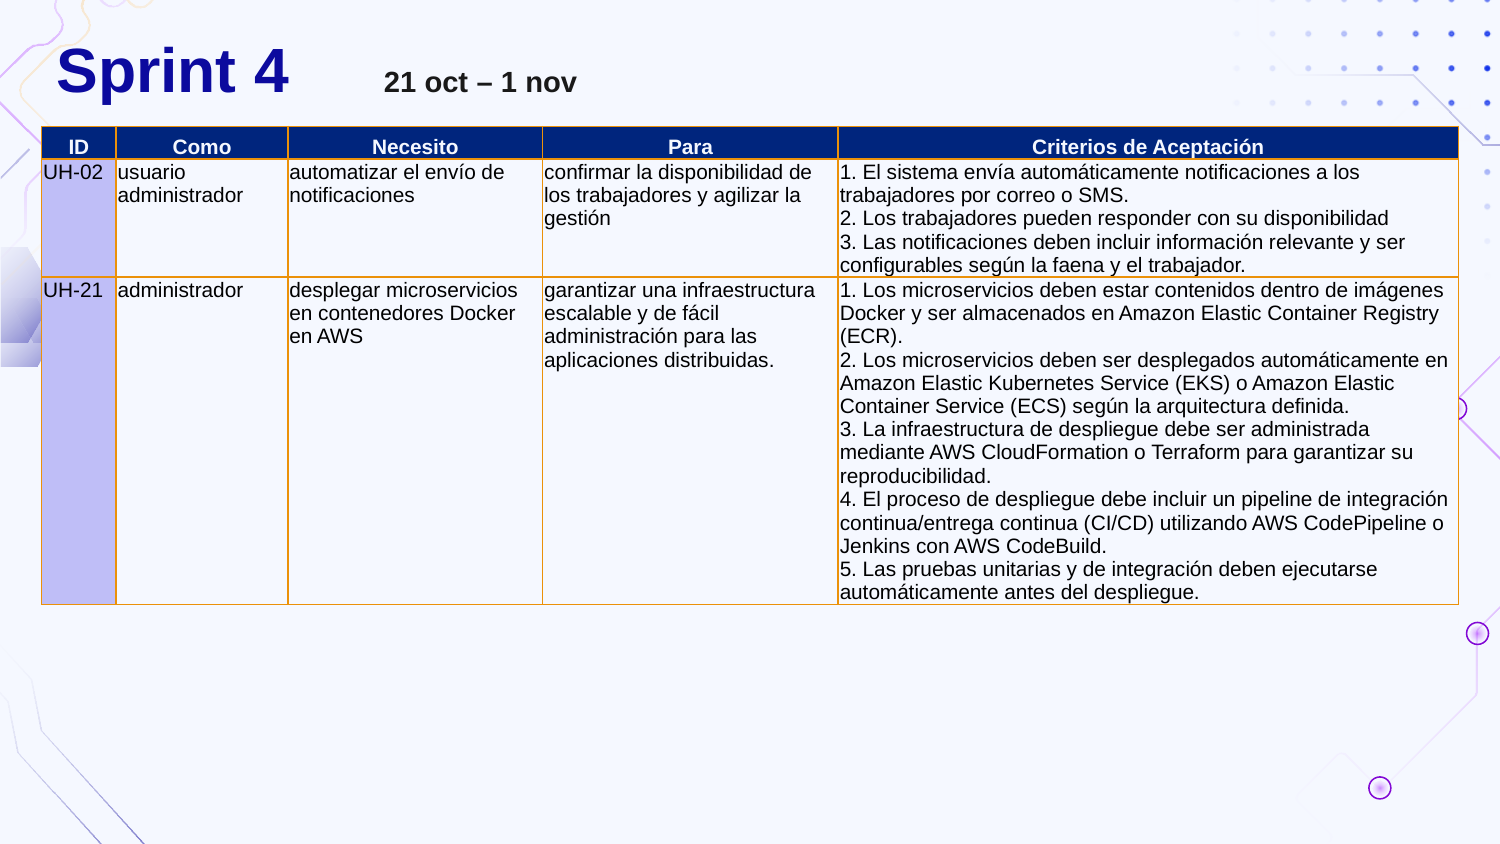

# Sprint 4
21 oct – 1 nov
| ID | Como | Necesito | Para | Criterios de Aceptación |
| --- | --- | --- | --- | --- |
| UH-02 | usuario administrador | automatizar el envío de notificaciones | confirmar la disponibilidad de los trabajadores y agilizar la gestión | 1. El sistema envía automáticamente notificaciones a los trabajadores por correo o SMS. 2. Los trabajadores pueden responder con su disponibilidad 3. Las notificaciones deben incluir información relevante y ser configurables según la faena y el trabajador. |
| UH-21 | administrador | desplegar microservicios en contenedores Docker en AWS | garantizar una infraestructura escalable y de fácil administración para las aplicaciones distribuidas. | 1. Los microservicios deben estar contenidos dentro de imágenes Docker y ser almacenados en Amazon Elastic Container Registry (ECR). 2. Los microservicios deben ser desplegados automáticamente en Amazon Elastic Kubernetes Service (EKS) o Amazon Elastic Container Service (ECS) según la arquitectura definida. 3. La infraestructura de despliegue debe ser administrada mediante AWS CloudFormation o Terraform para garantizar su reproducibilidad. 4. El proceso de despliegue debe incluir un pipeline de integración continua/entrega continua (CI/CD) utilizando AWS CodePipeline o Jenkins con AWS CodeBuild. 5. Las pruebas unitarias y de integración deben ejecutarse automáticamente antes del despliegue. |